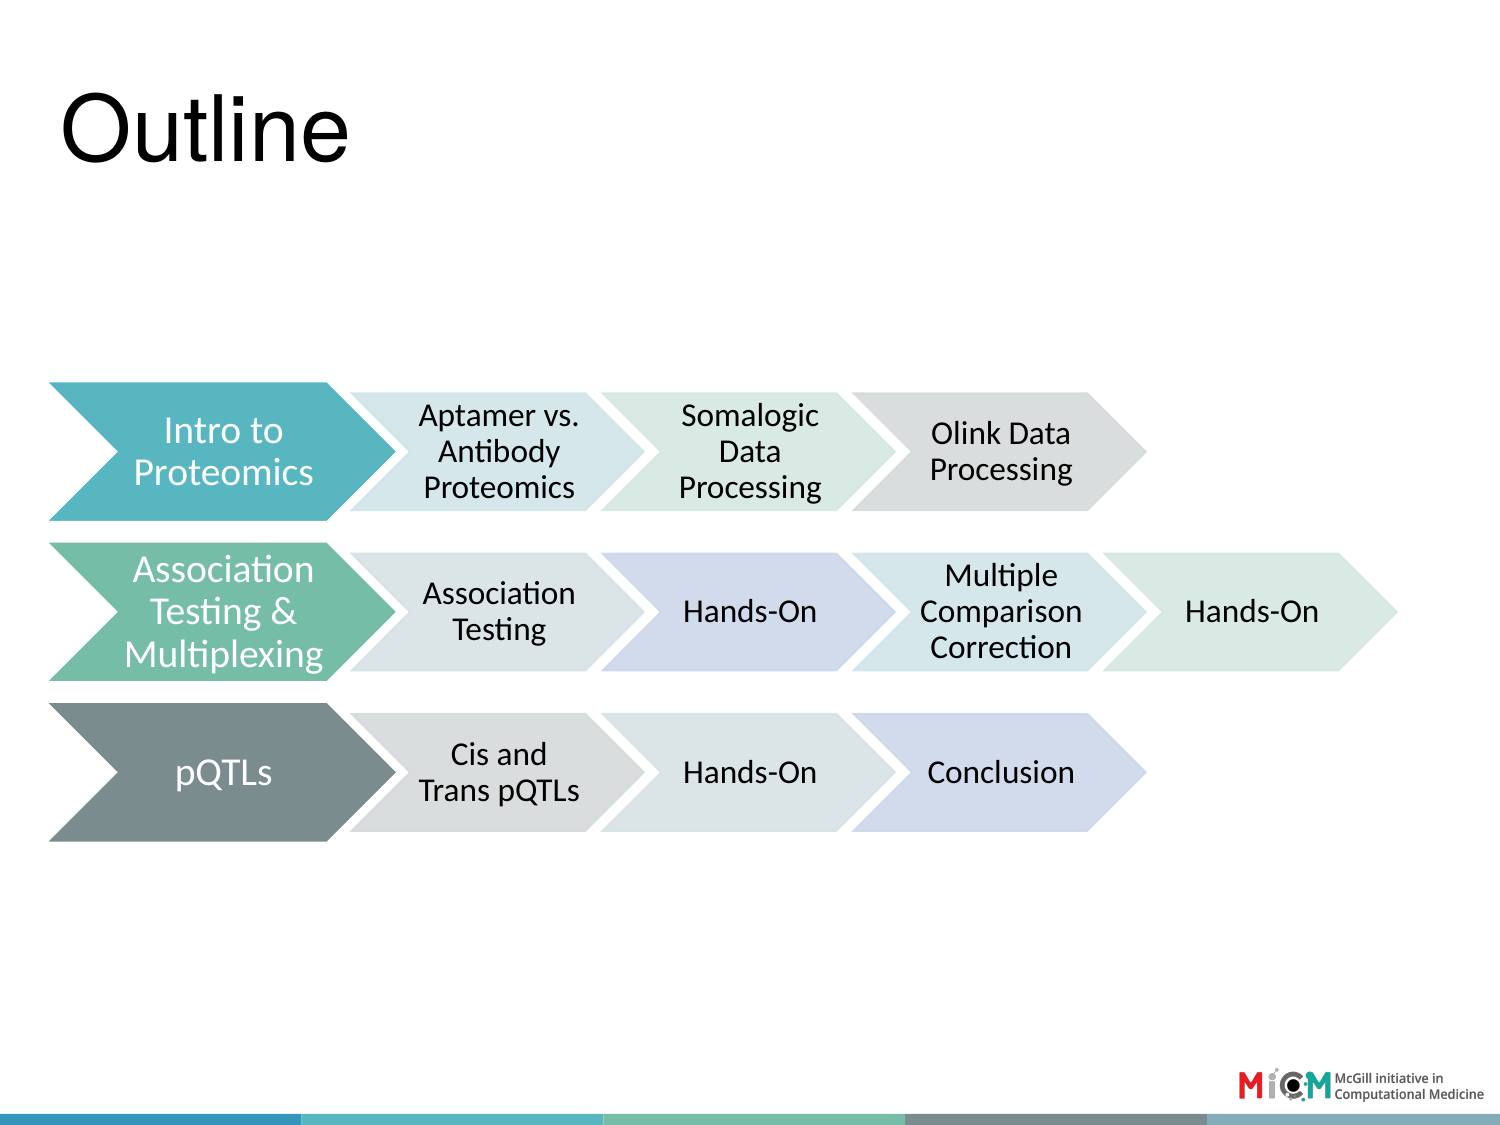

# Outline
Intro to Proteomics
Aptamer vs. Antibody Proteomics
Somalogic Data Processing
Olink Data Processing
Association Testing & Multiplexing
Association Testing
Hands-On
Multiple Comparison Correction
Hands-On
pQTLs
Cis and Trans pQTLs
Hands-On
Conclusion